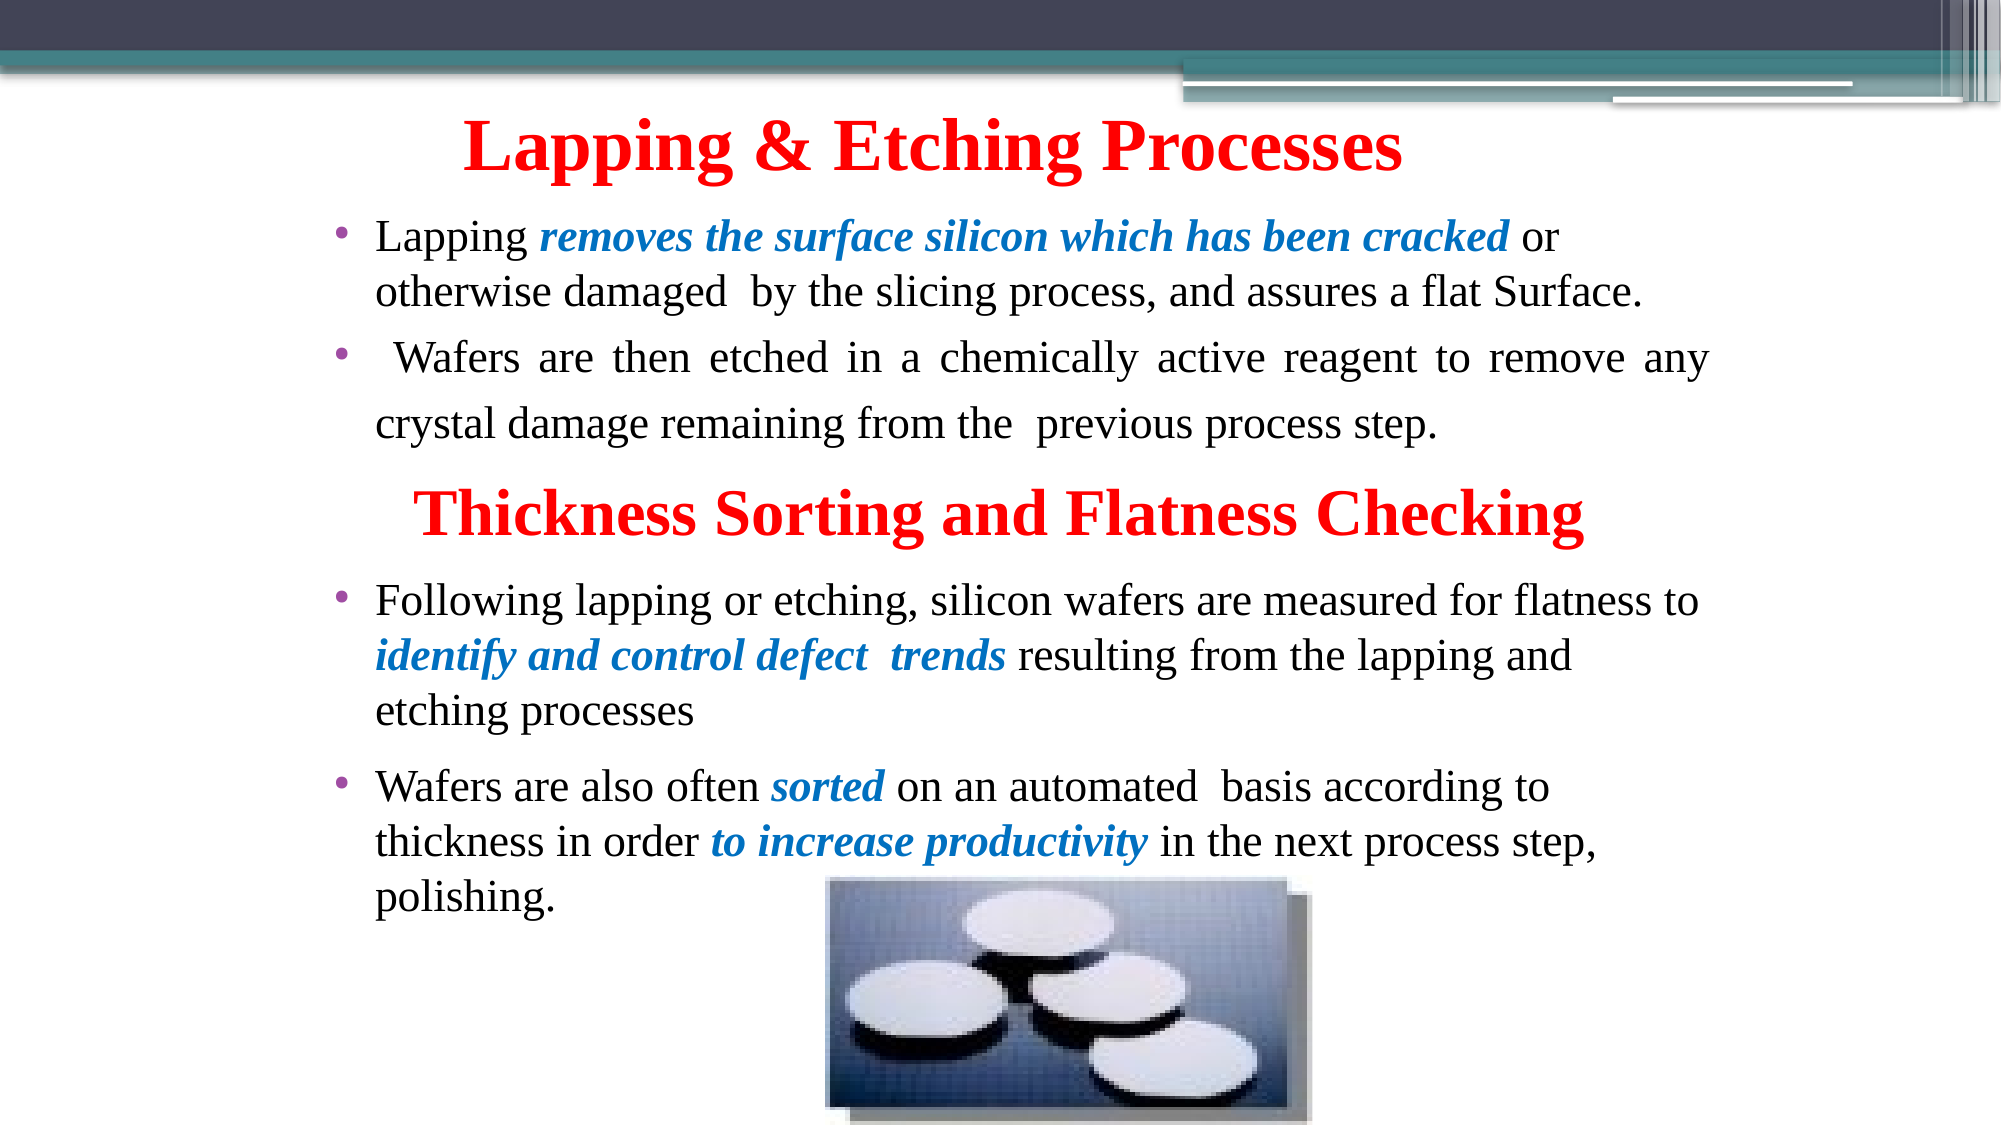

Lapping & Etching Processes
Lapping removes the surface silicon which has been cracked or otherwise damaged  by the slicing process, and assures a flat Surface.
 Wafers are then etched in a chemically active reagent to remove any crystal damage remaining from the  previous process step.
       Thickness Sorting and Flatness Checking
Following lapping or etching, silicon wafers are measured for flatness to identify and control defect  trends resulting from the lapping and etching processes
Wafers are also often sorted on an automated  basis according to thickness in order to increase productivity in the next process step, polishing.